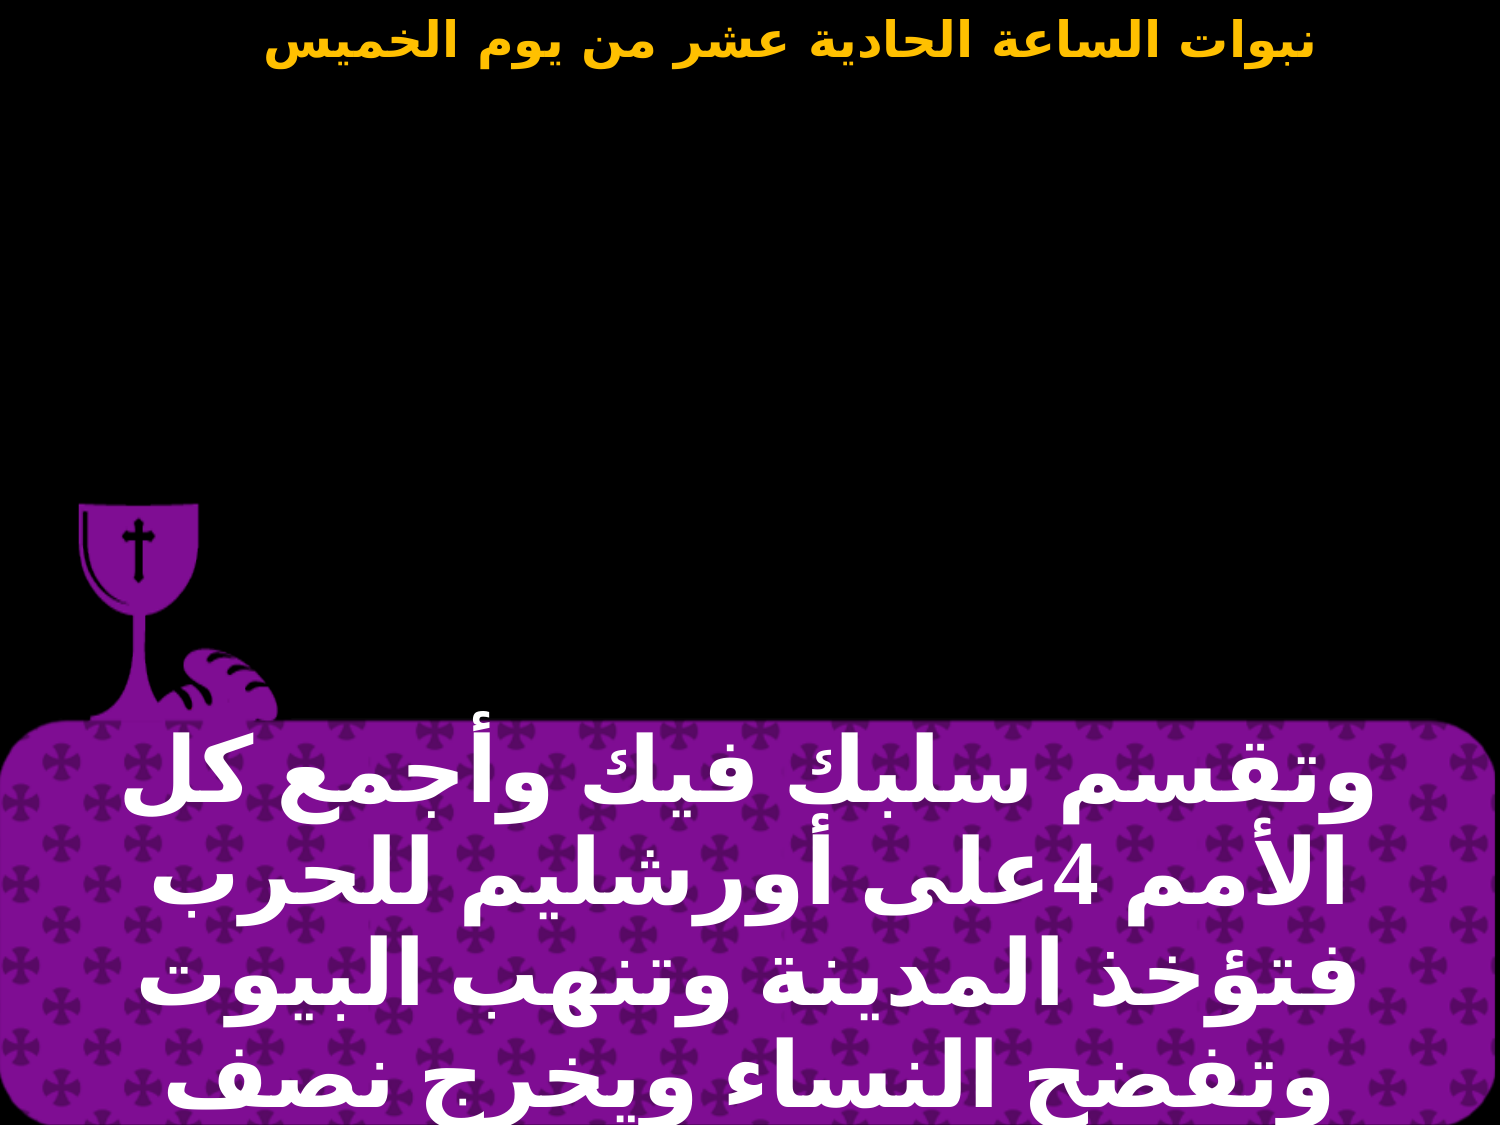

| وتقسم سلبك فيك وأجمع كل الأمم 4على أورشليم للحرب فتؤخذ المدينة وتنهب البيوت وتفضح النساء ويخرج نصف المدينة إلى السبى ولكن |
| --- |